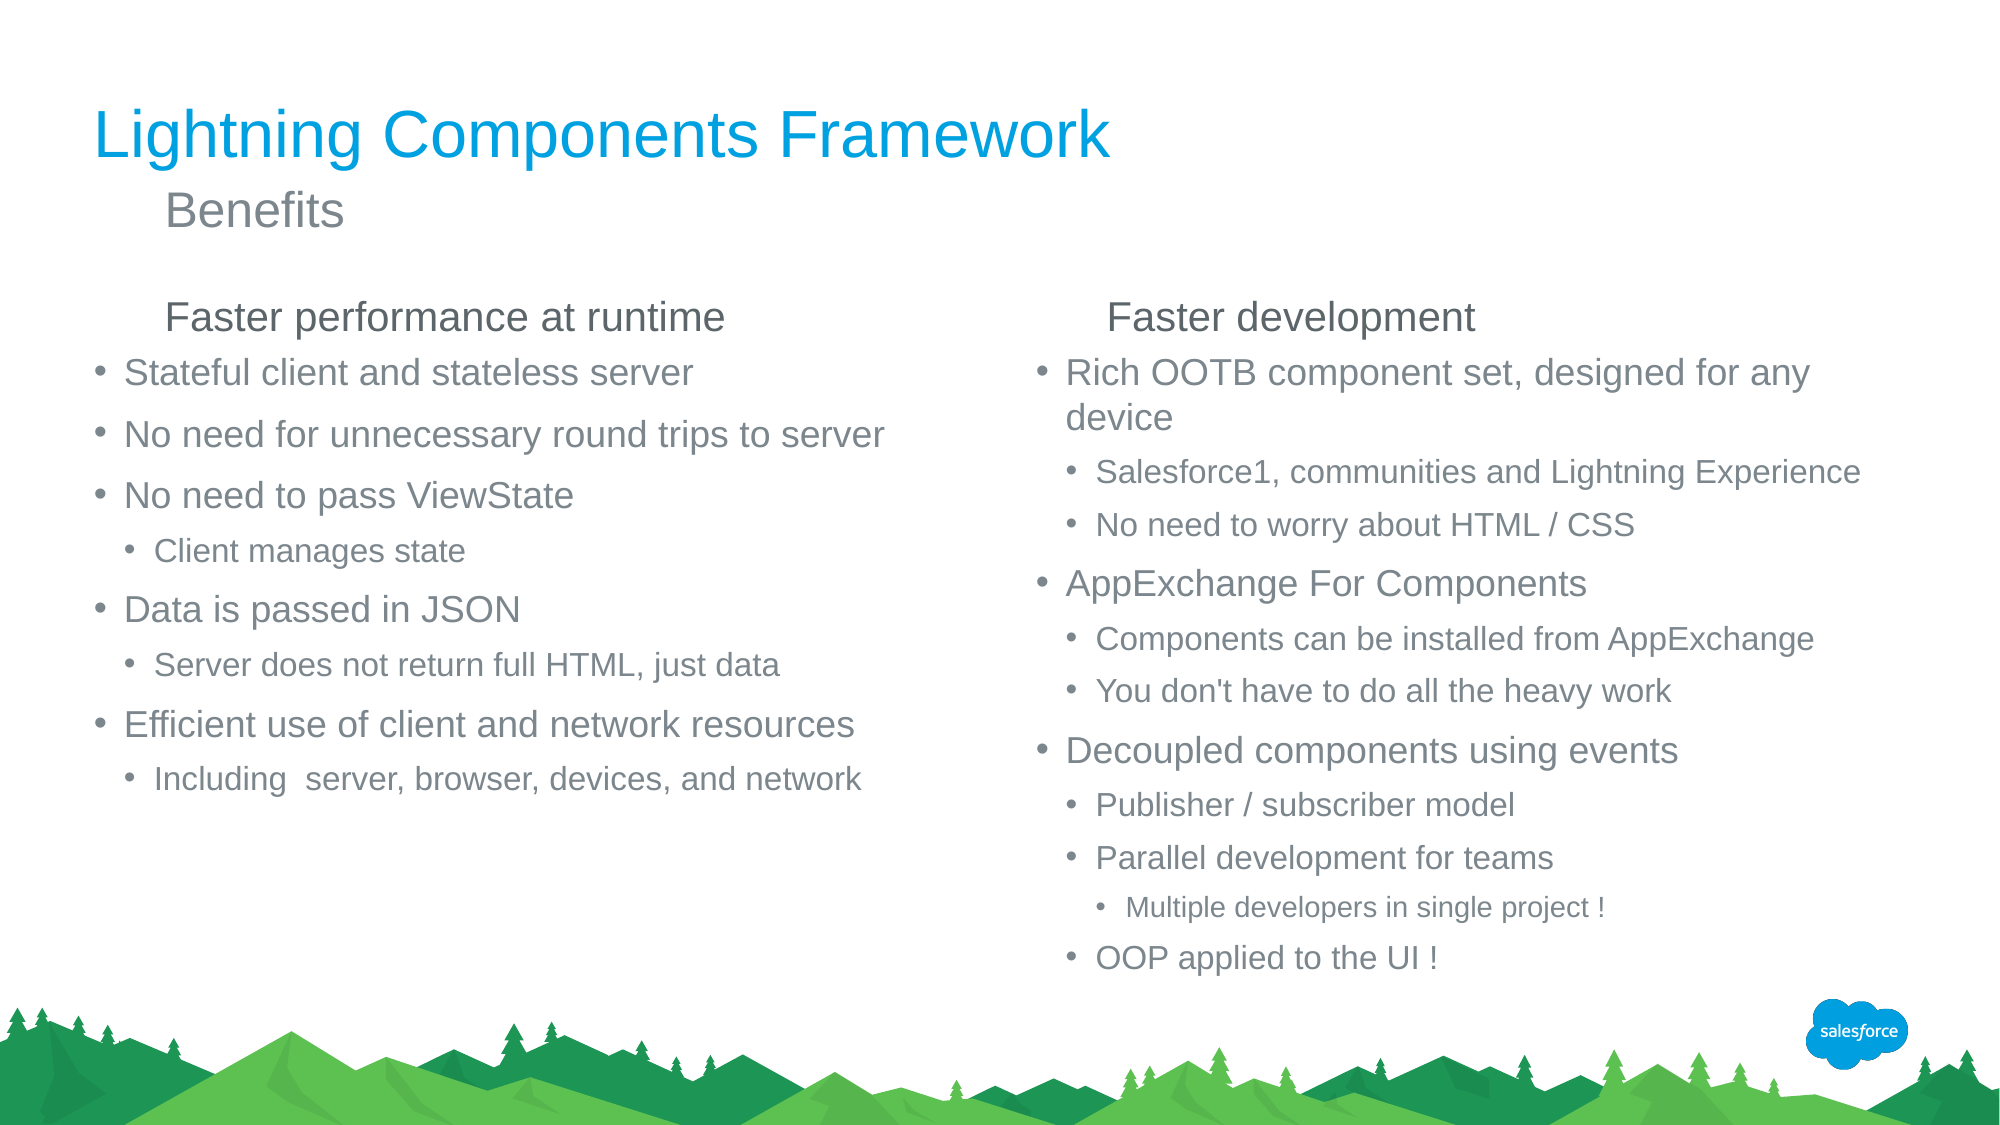

# Lightning Components Framework
Benefits
Faster performance at runtime
Stateful client and stateless server
No need for unnecessary round trips to server
No need to pass ViewState
Client manages state
Data is passed in JSON
Server does not return full HTML, just data
Efficient use of client and network resources
Including  server, browser, devices, and network

Faster development
Rich OOTB component set, designed for any device
Salesforce1, communities and Lightning Experience
No need to worry about HTML / CSS
AppExchange For Components
Components can be installed from AppExchange
You don't have to do all the heavy work
Decoupled components using events
Publisher / subscriber model
Parallel development for teams
Multiple developers in single project !
OOP applied to the UI !